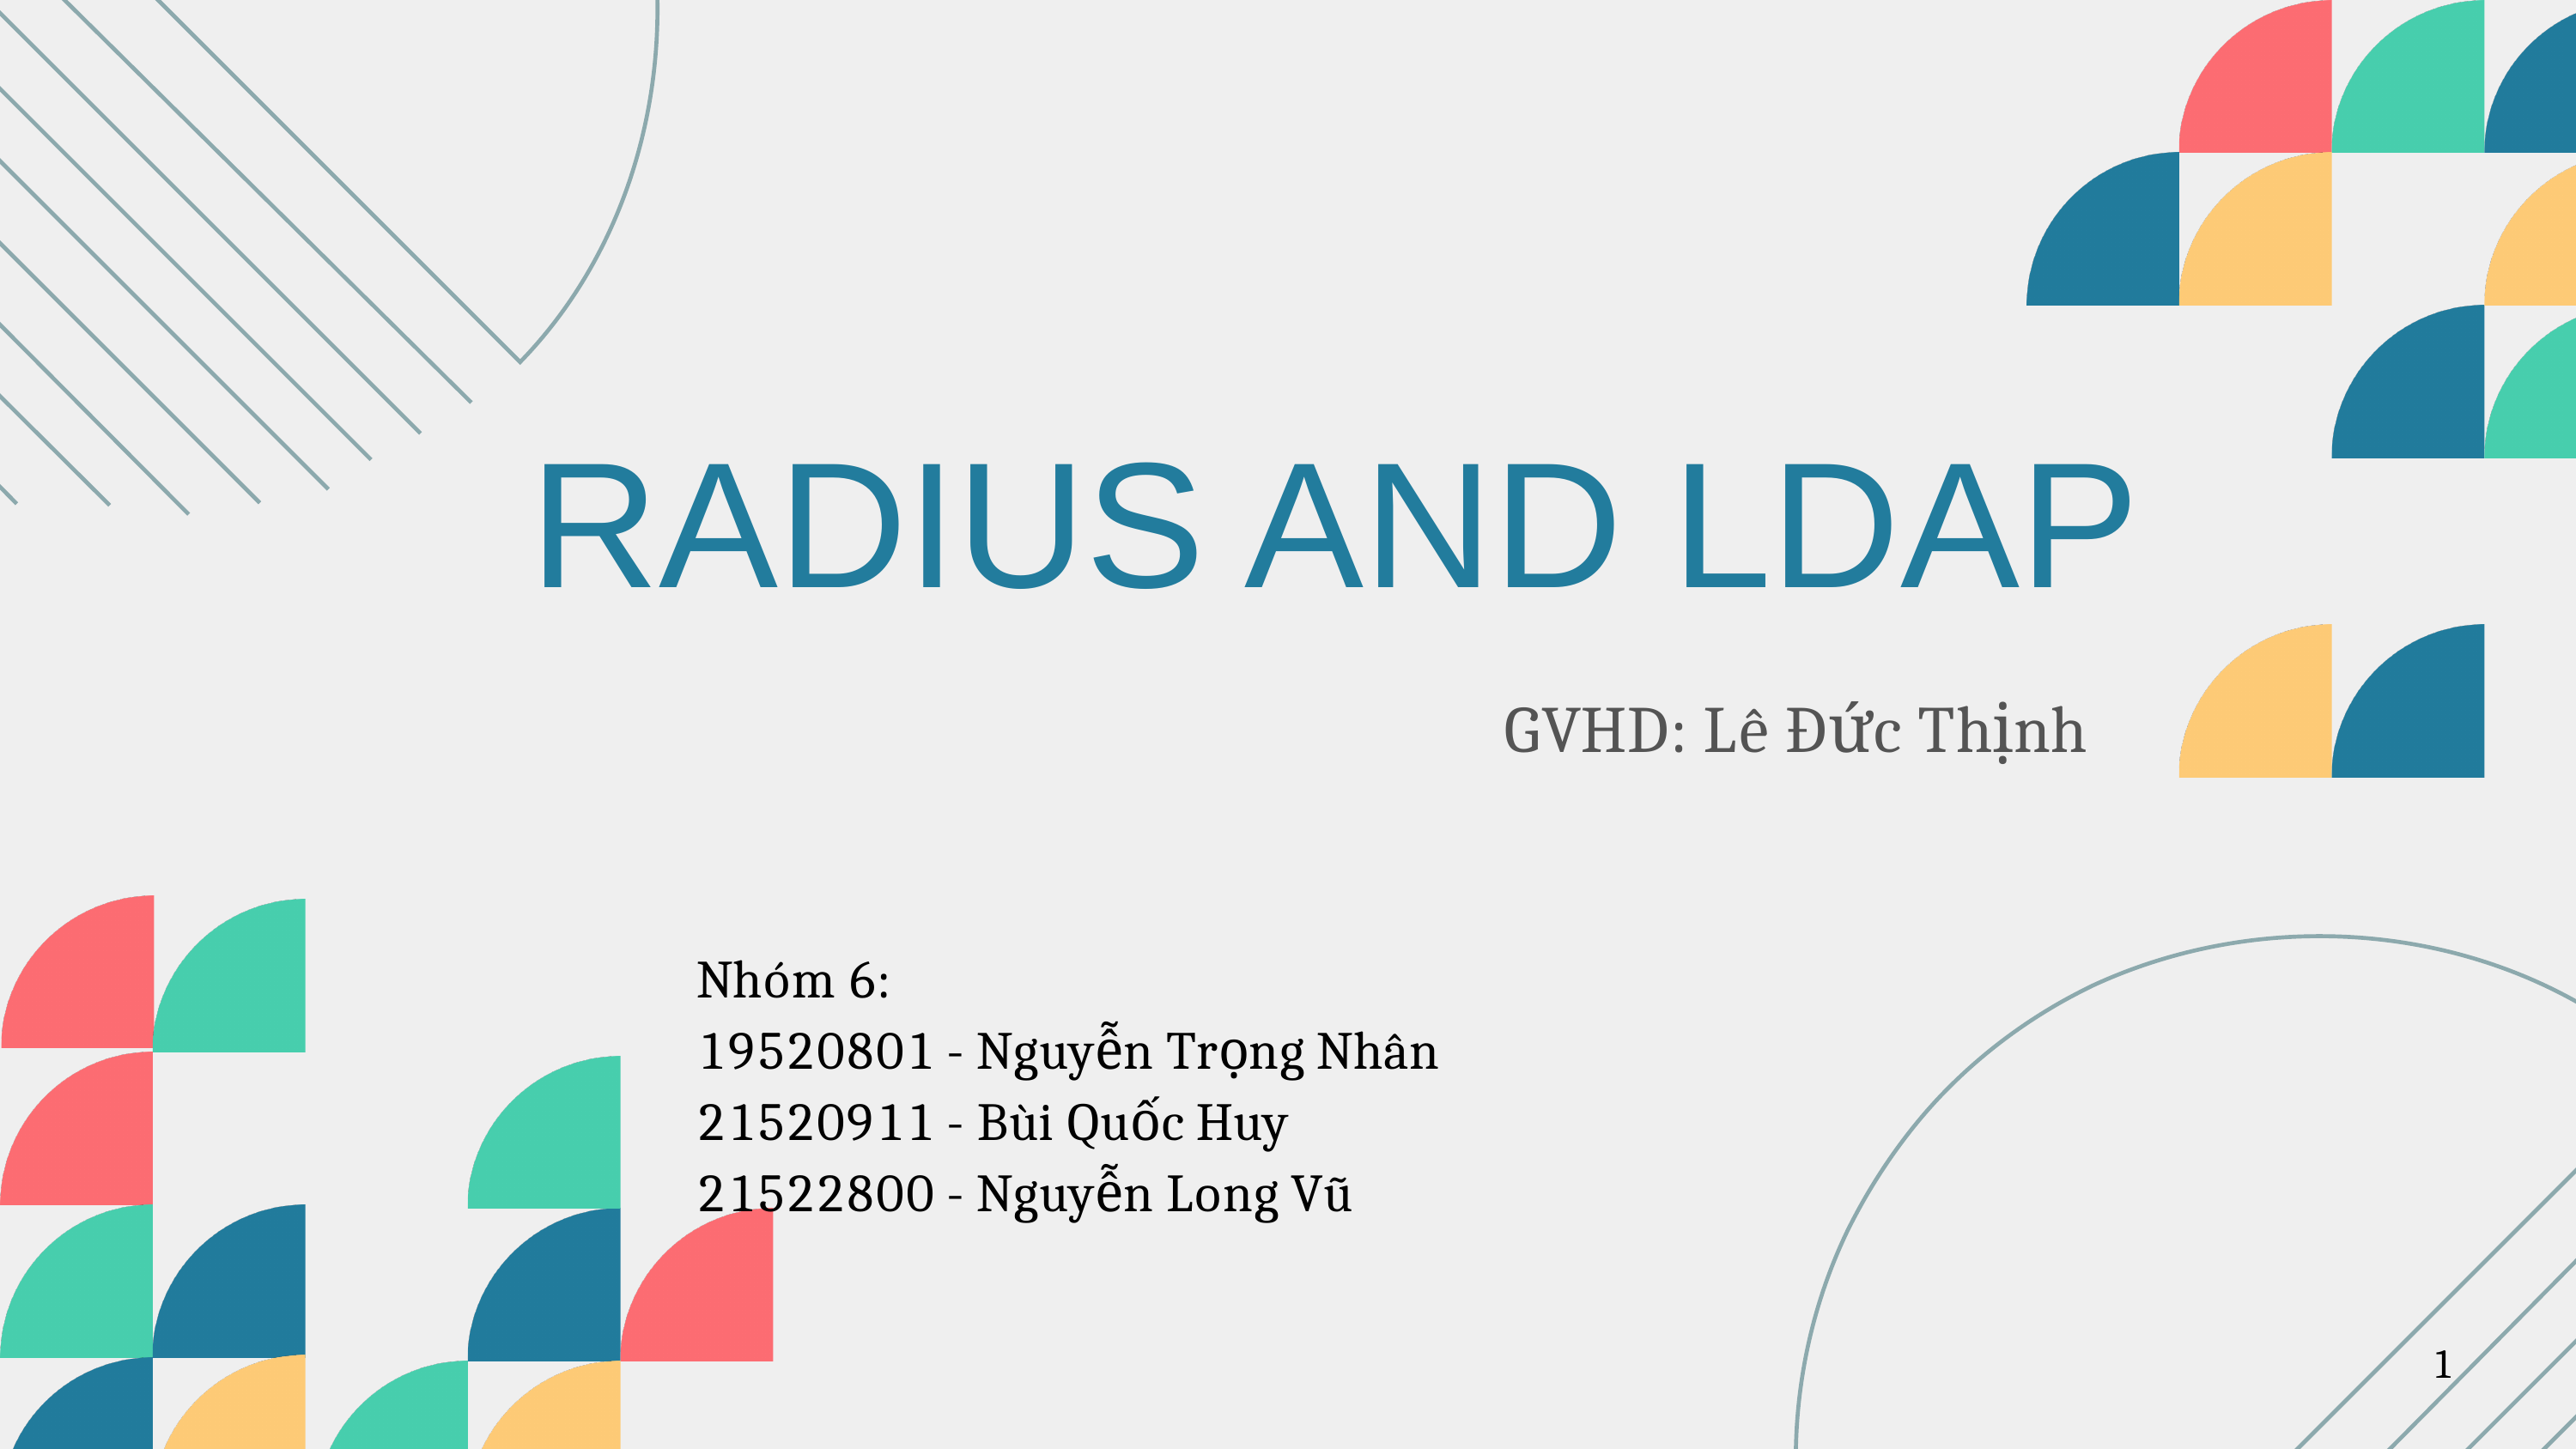

RADIUS AND LDAP

GVHD: Lê Đức Thịnh

Nhóm 6:
19520801 - Nguyễn Trọng Nhân
21520911 - Bùi Quốc Huy
21522800 - Nguyễn Long Vũ

1